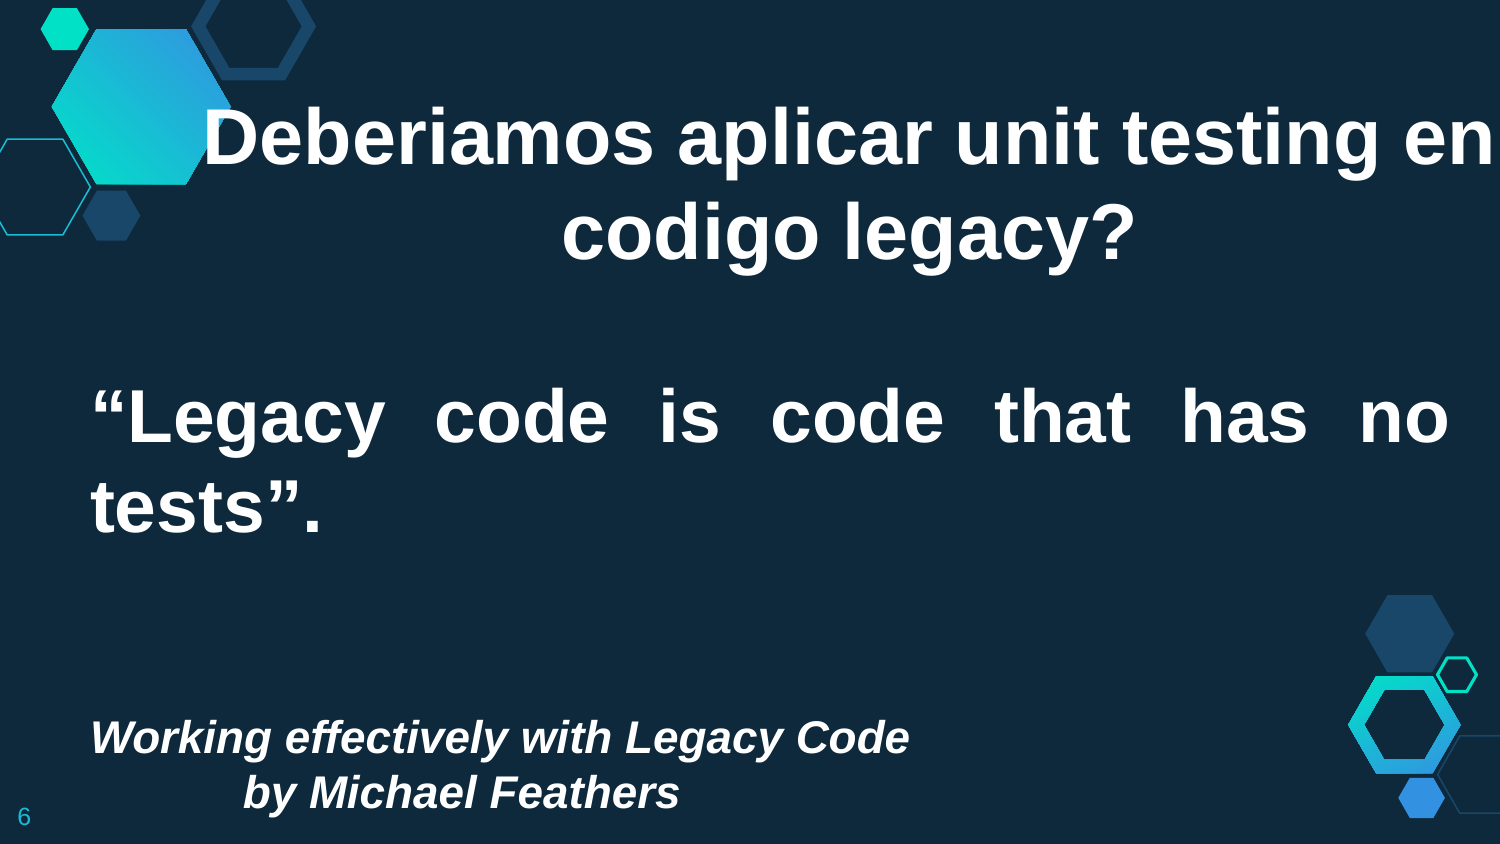

Deberiamos aplicar unit testing en codigo legacy?

“Legacy code is code that has no tests”.

Working effectively with Legacy Code
            by Michael Feathers
6